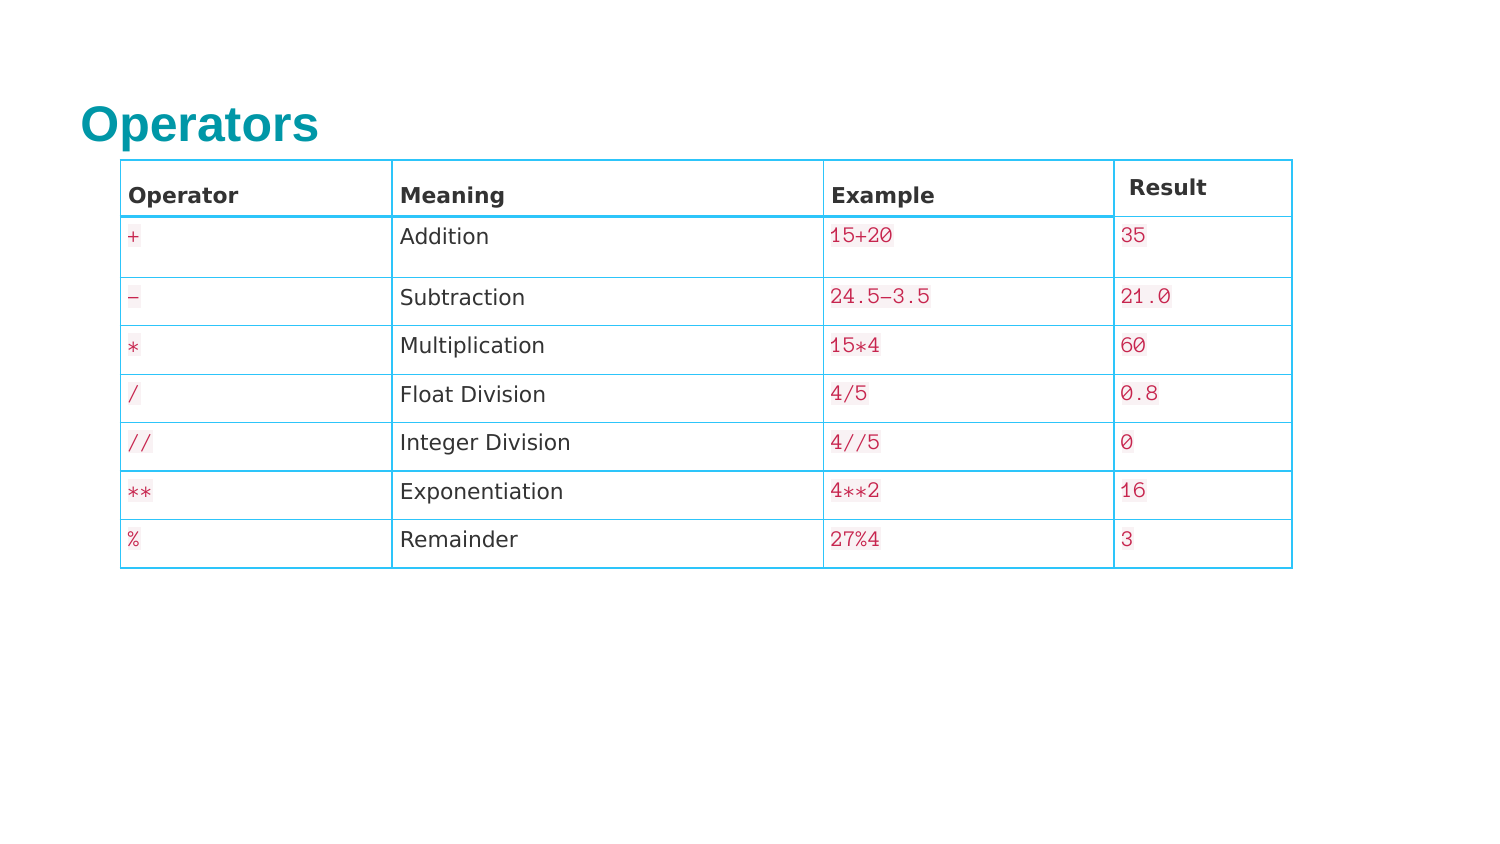

Operators
#
| Operator | Meaning | Example | Result |
| --- | --- | --- | --- |
| + | Addition | 15+20 | 35 |
| - | Subtraction | 24.5-3.5 | 21.0 |
| \* | Multiplication | 15\*4 | 60 |
| / | Float Division | 4/5 | 0.8 |
| // | Integer Division | 4//5 | 0 |
| \*\* | Exponentiation | 4\*\*2 | 16 |
| % | Remainder | 27%4 | 3 |